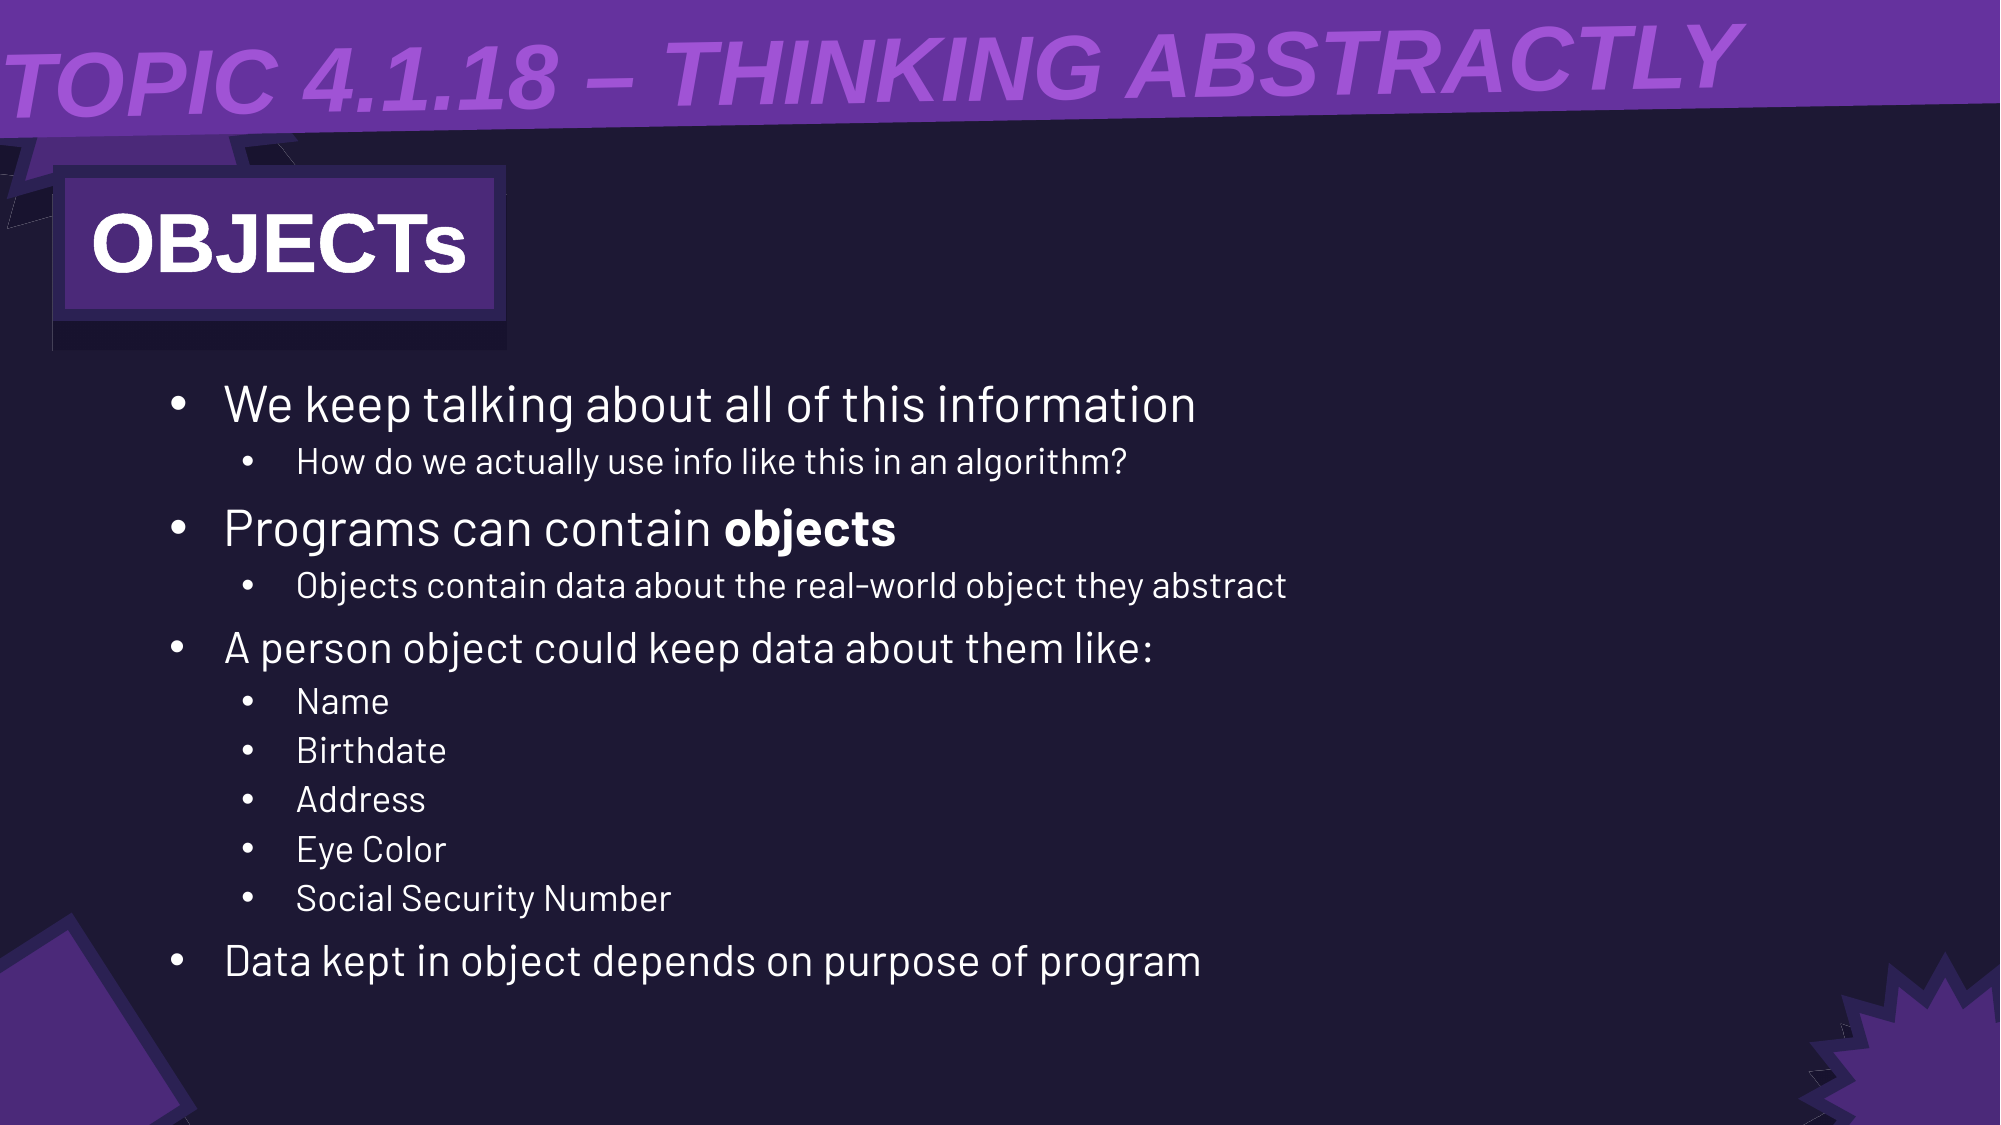

TOPIC 4.1.18 – THINKING ABSTRACTLY

OBJECTs
We keep talking about all of this information
How do we actually use info like this in an algorithm?
Programs can contain objects
Objects contain data about the real-world object they abstract
A person object could keep data about them like:
Name
Birthdate
Address
Eye Color
Social Security Number
Data kept in object depends on purpose of program